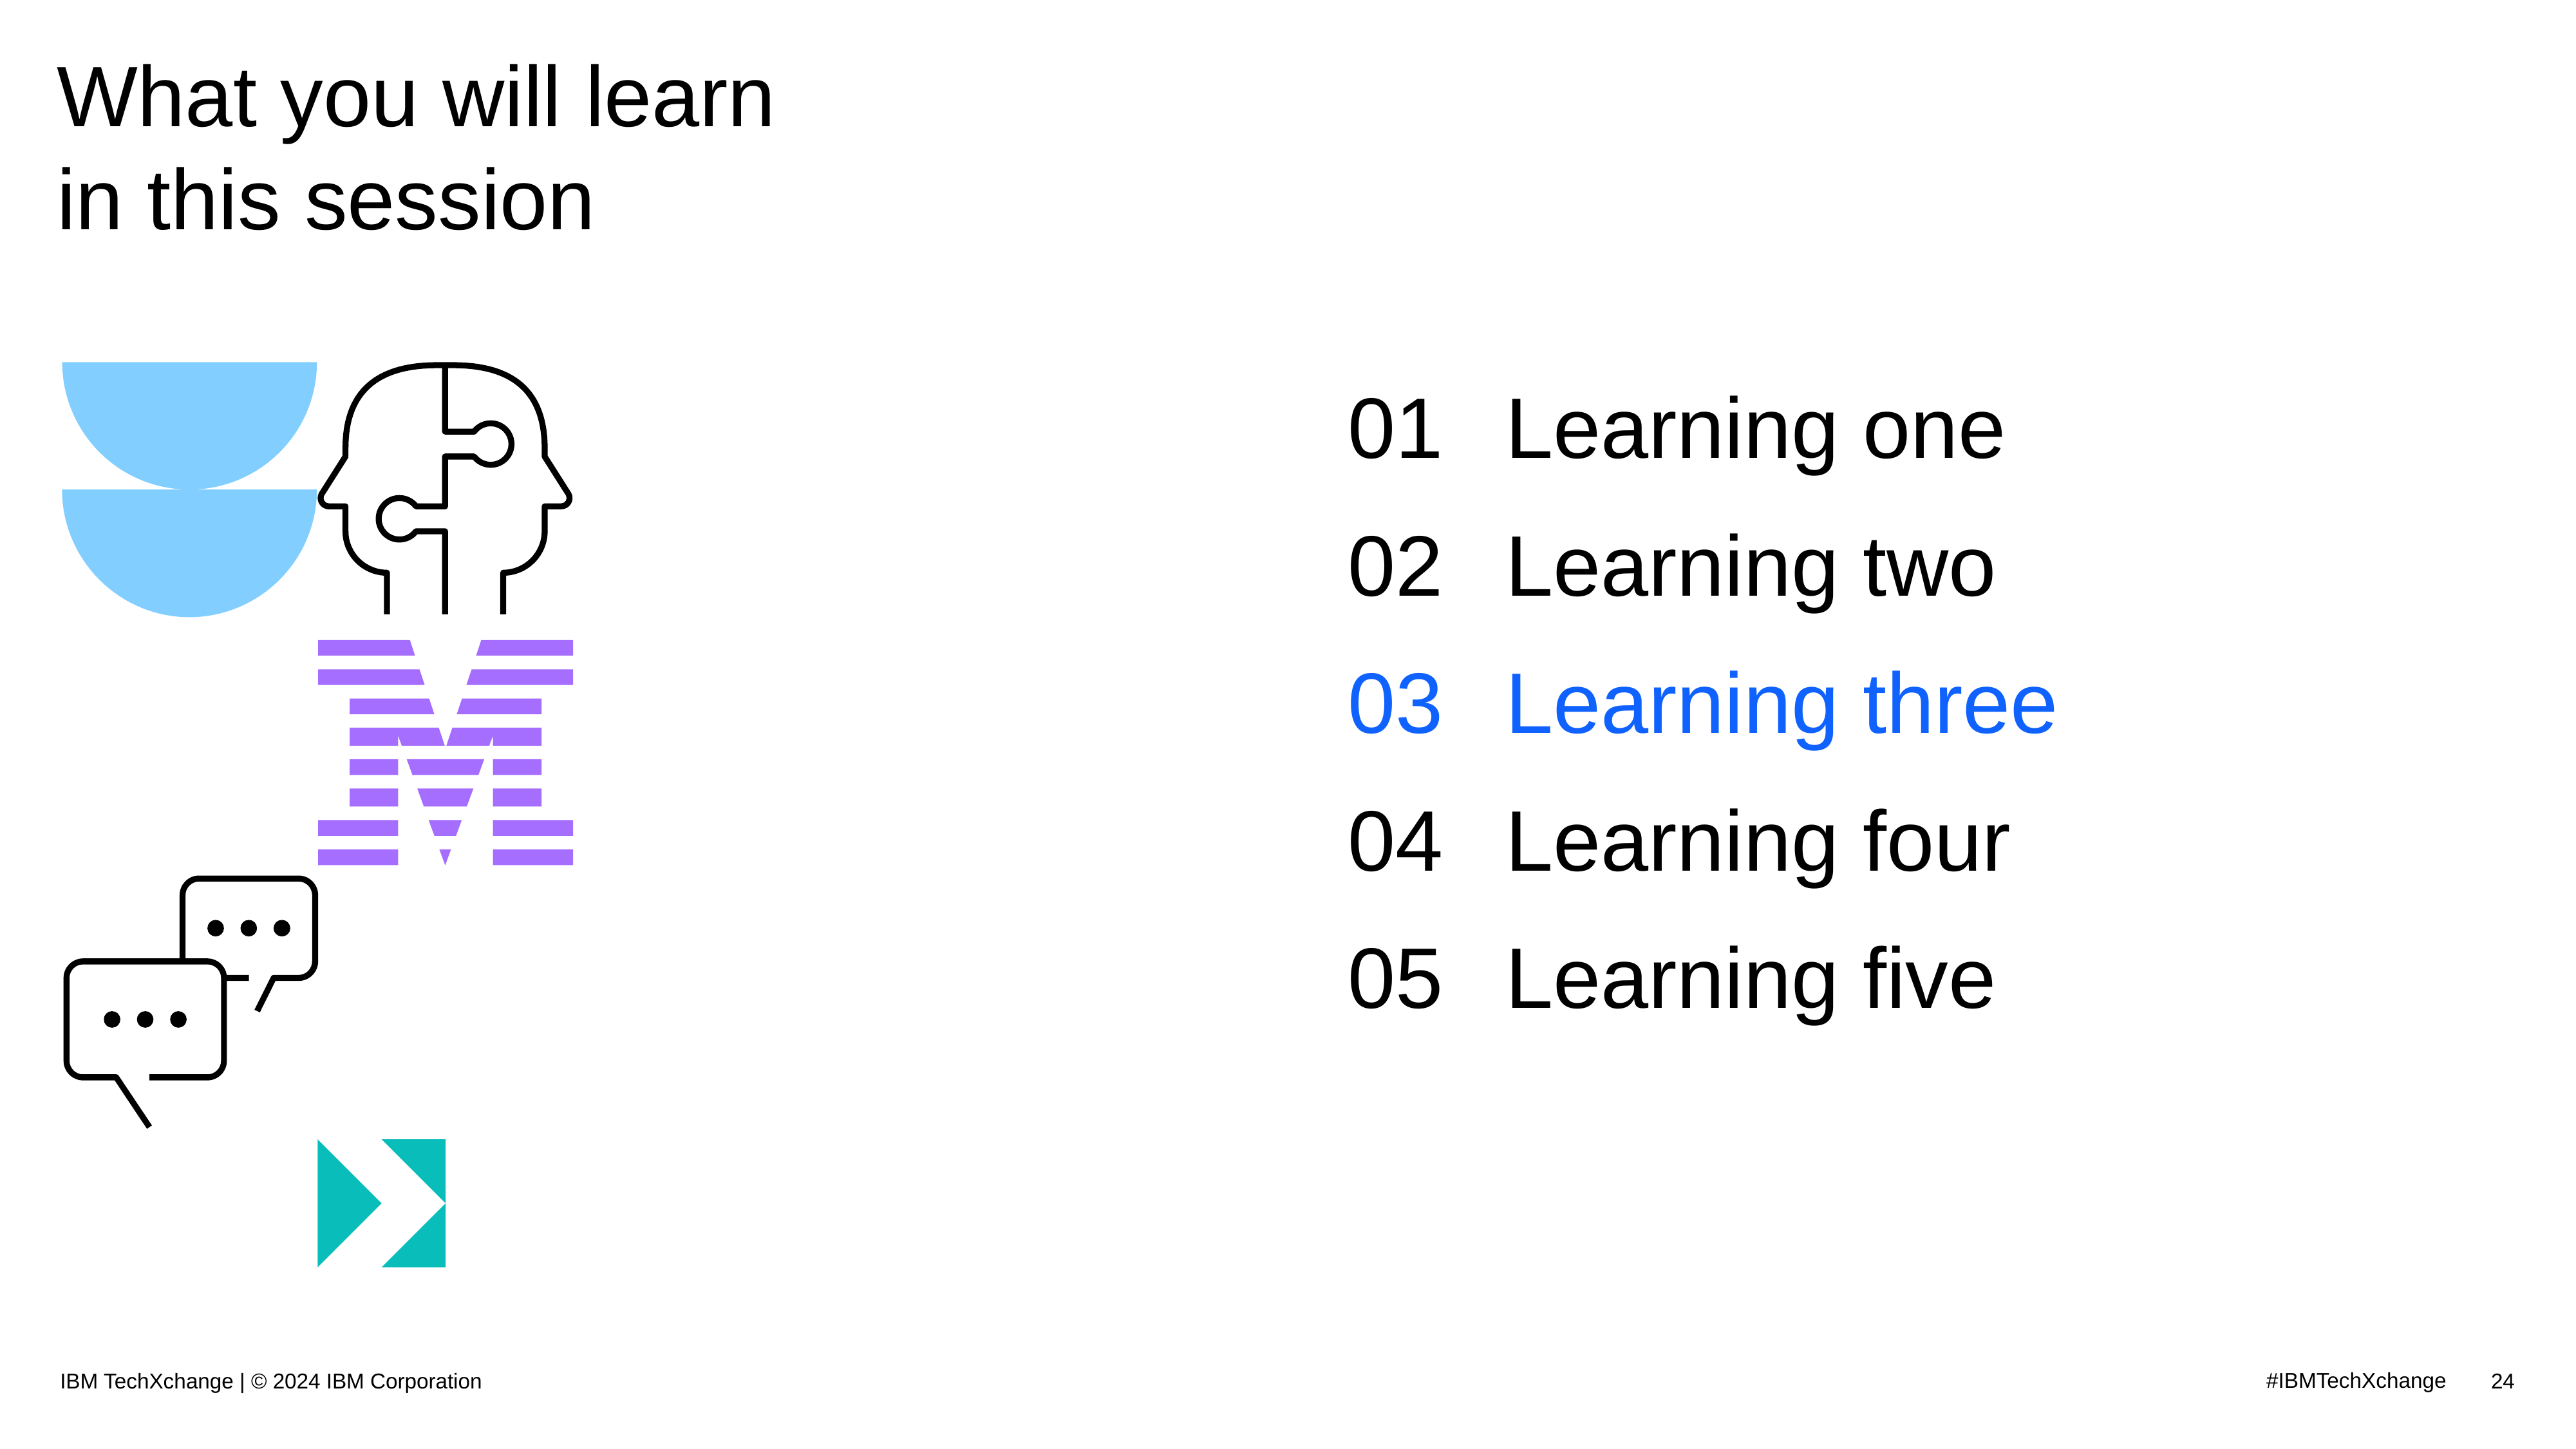

# What you will learn in this session
01
02
03
04
05

Learning one
Learning two
Learning three
Learning four
Learning five
IBM TechXchange | © 2024 IBM Corporation
24